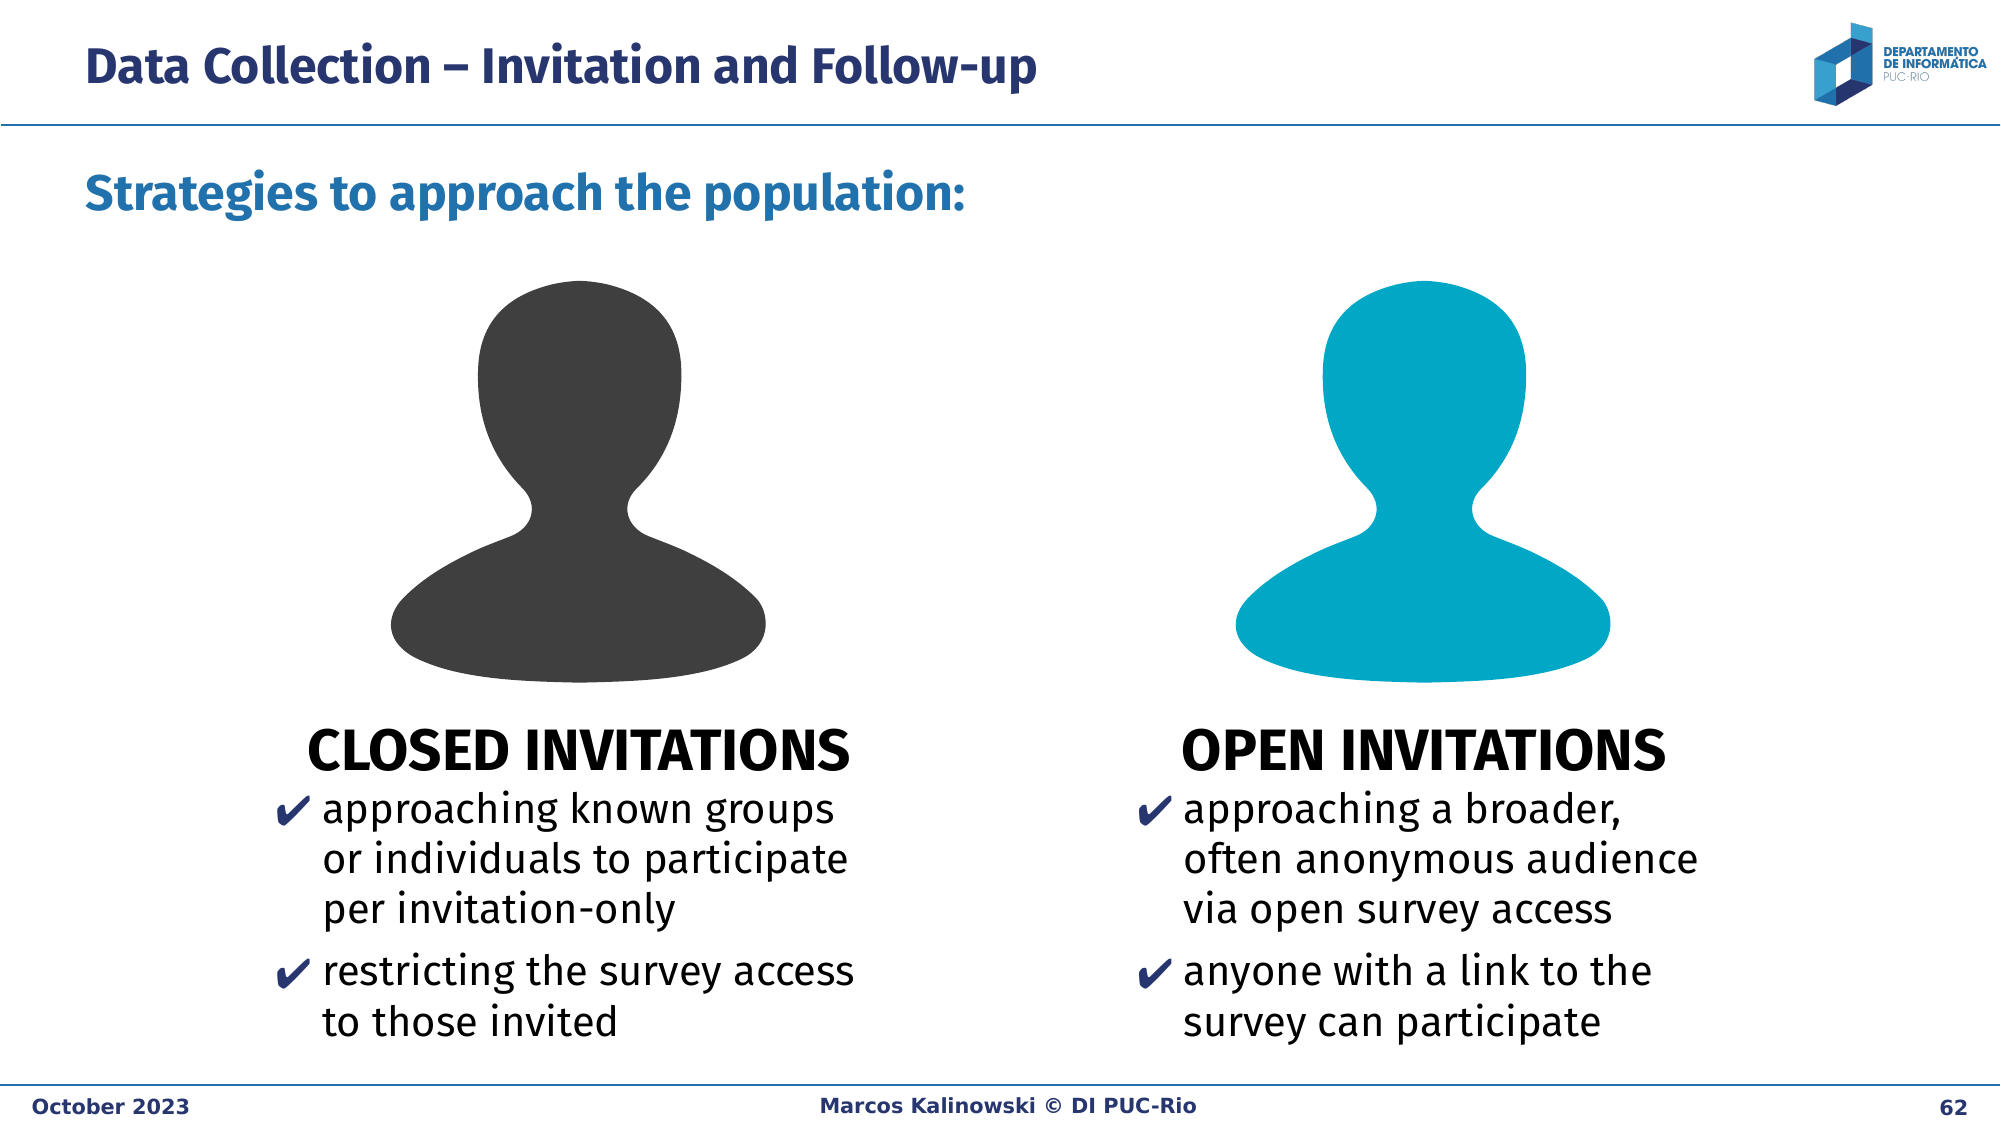

# Data Collection – Invitation and Follow-up
Strategies to approach the population:

OPEN INVITATIONS
approaching a broader, often anonymous audience via open survey access
anyone with a link to the survey can participate
CLOSED INVITATIONS
approaching known groups or individuals to participate per invitation-only
restricting the survey access to those invited
Marcos Kalinowski © DI PUC-Rio
October 2023
62